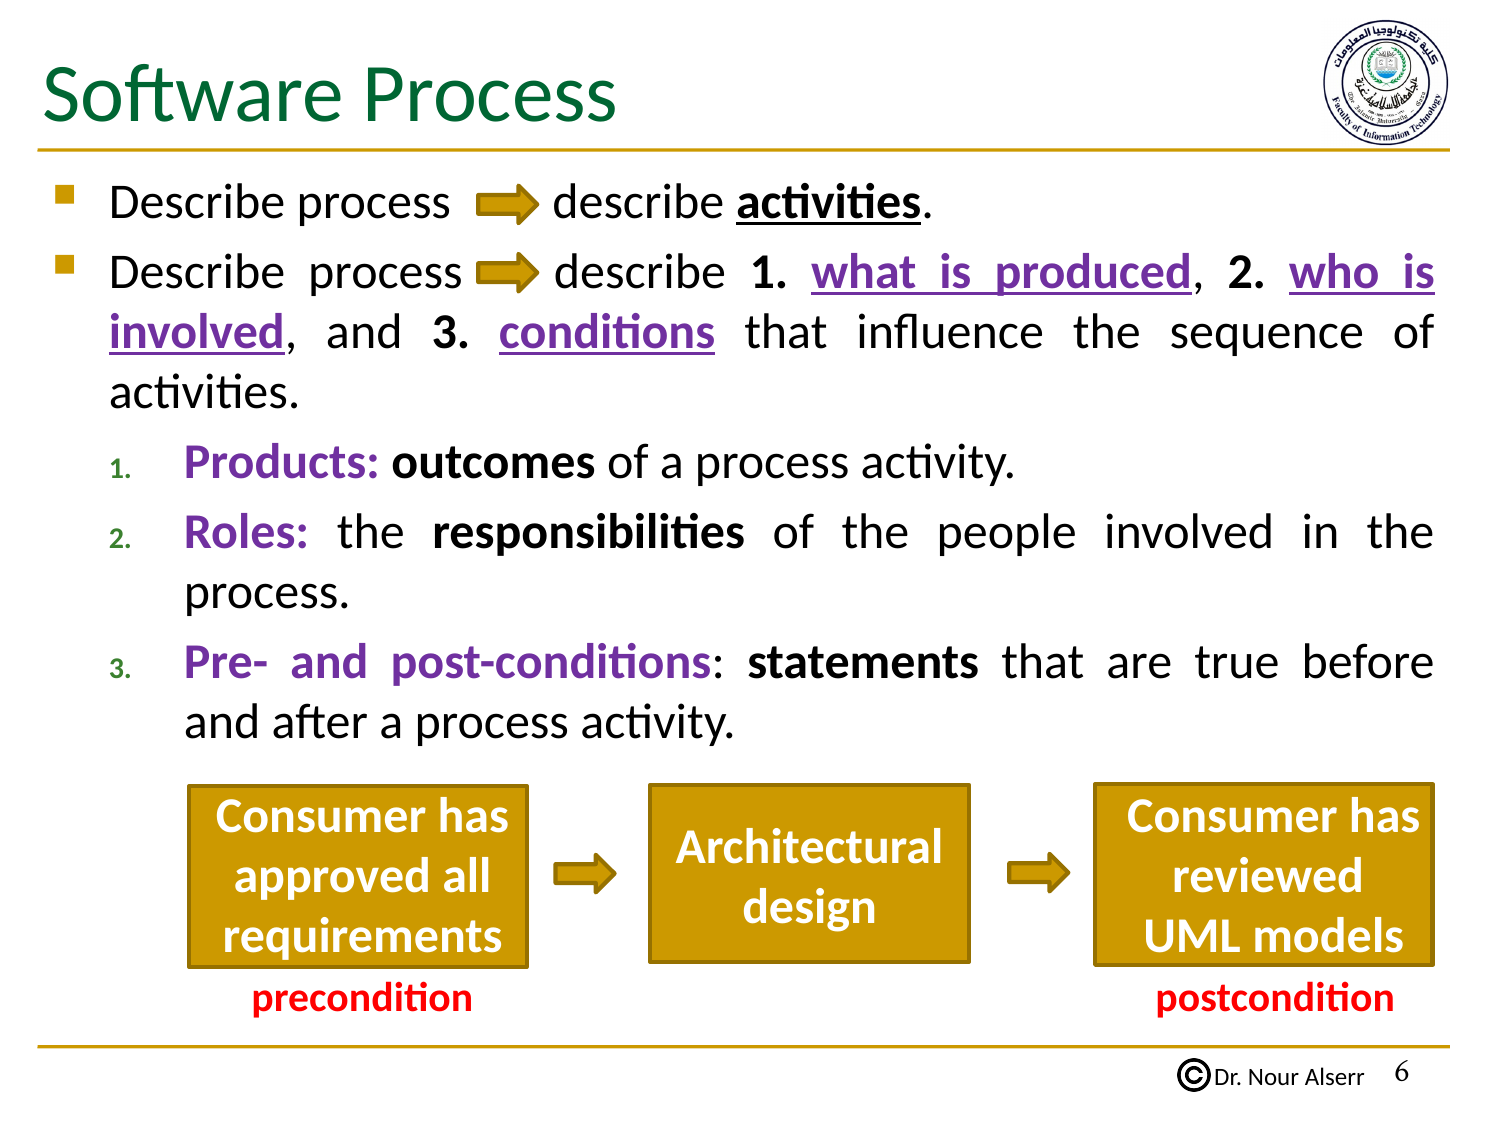

# Software Process
Describe process         describe activities.
Describe process    describe 1. what is produced, 2. who is involved, and 3. conditions that influence the sequence of activities.
Products: outcomes of a process activity.
Roles: the responsibilities of the people involved in the process.
Pre- and post-conditions: statements that are true before and after a process activity.

Consumer has approved all
requirements
Consumer has reviewed
UML models

Architectural
design

precondition
postcondition
6